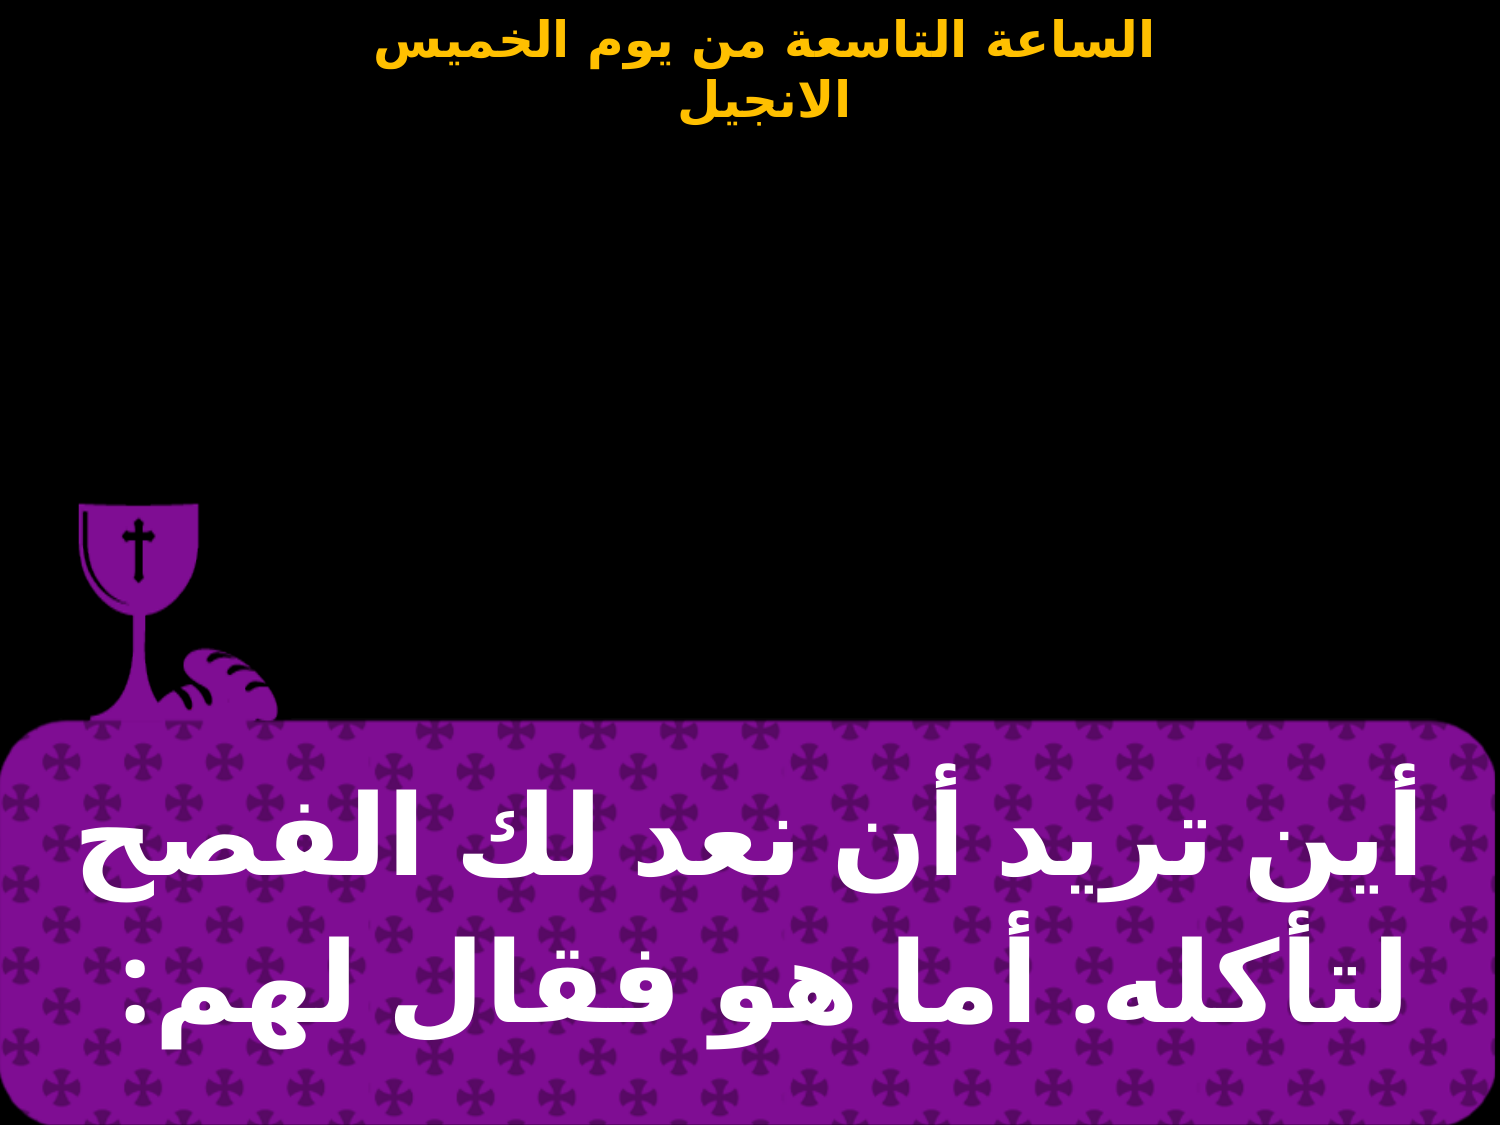

| أين تريد أن نعد لك الفصح لتأكله. أما هو فقال لهم: |
| --- |